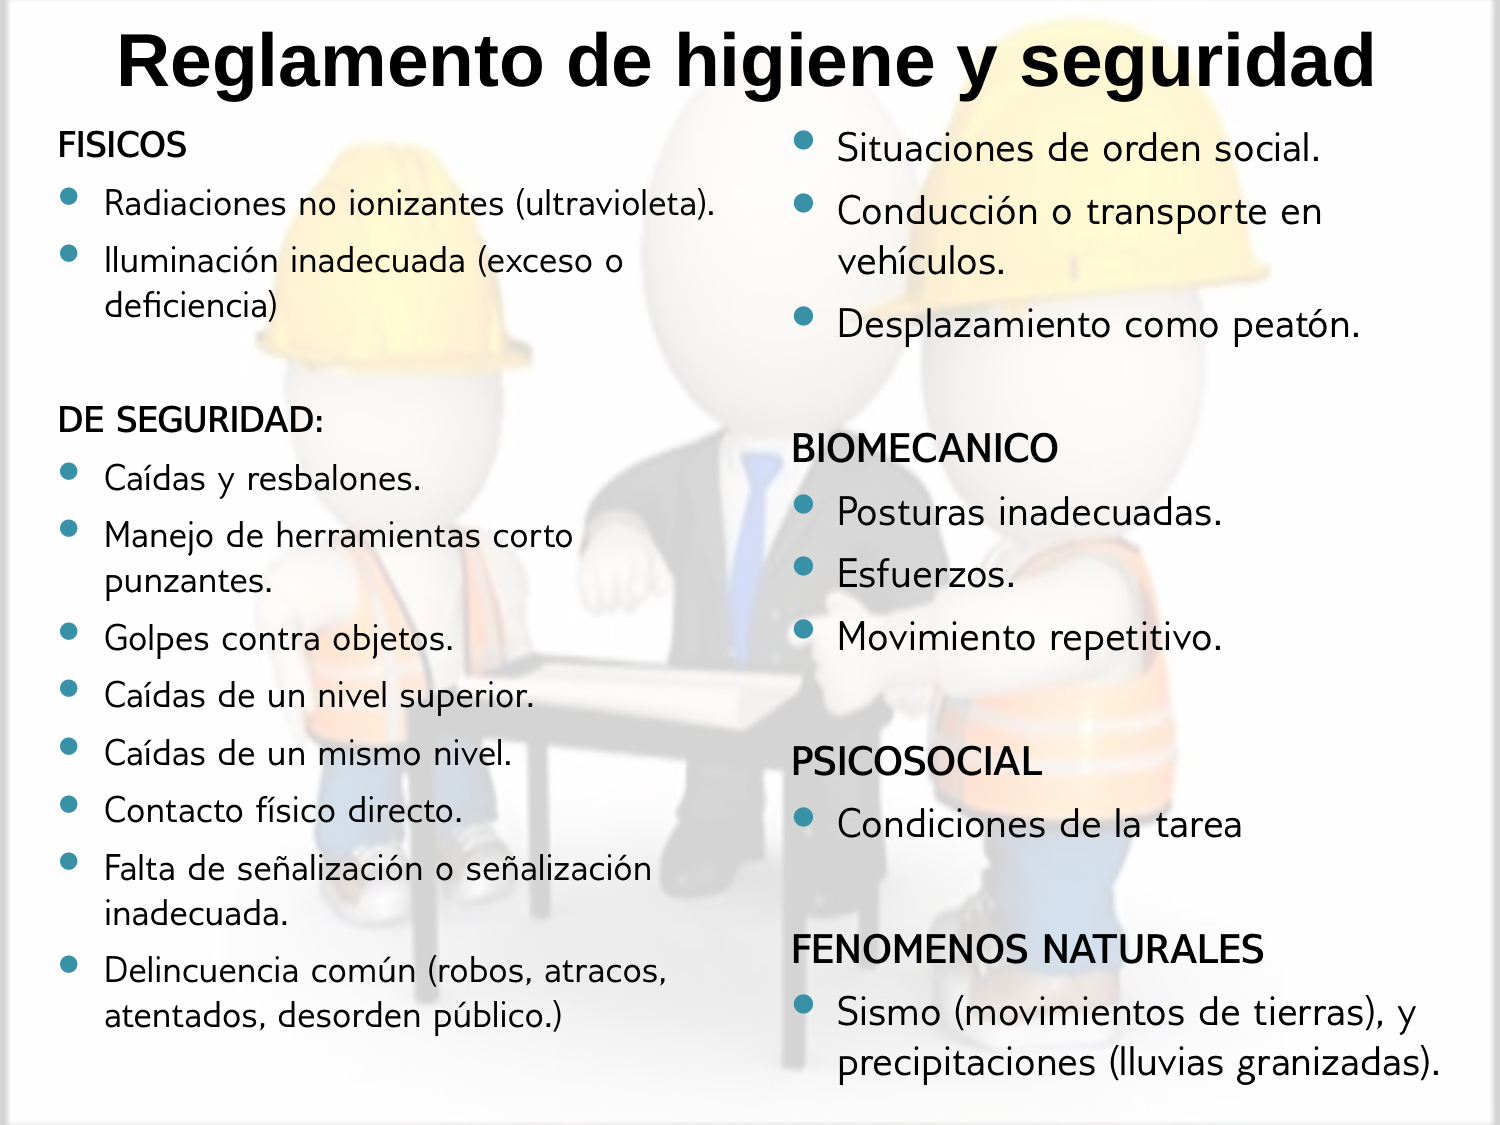

# Reglamento de higiene y seguridad
FISICOS
Radiaciones no ionizantes (ultravioleta).
Iluminación inadecuada (exceso o deficiencia)

DE SEGURIDAD:
Caídas y resbalones.
Manejo de herramientas corto punzantes.
Golpes contra objetos.
Caídas de un nivel superior.
Caídas de un mismo nivel.
Contacto físico directo.
Falta de señalización o señalización inadecuada.
Delincuencia común (robos, atracos, atentados, desorden público.)
Situaciones de orden social.
Conducción o transporte en vehículos.
Desplazamiento como peatón.

BIOMECANICO
Posturas inadecuadas.
Esfuerzos.
Movimiento repetitivo.

PSICOSOCIAL
Condiciones de la tarea

FENOMENOS NATURALES
Sismo (movimientos de tierras), y precipitaciones (lluvias granizadas).